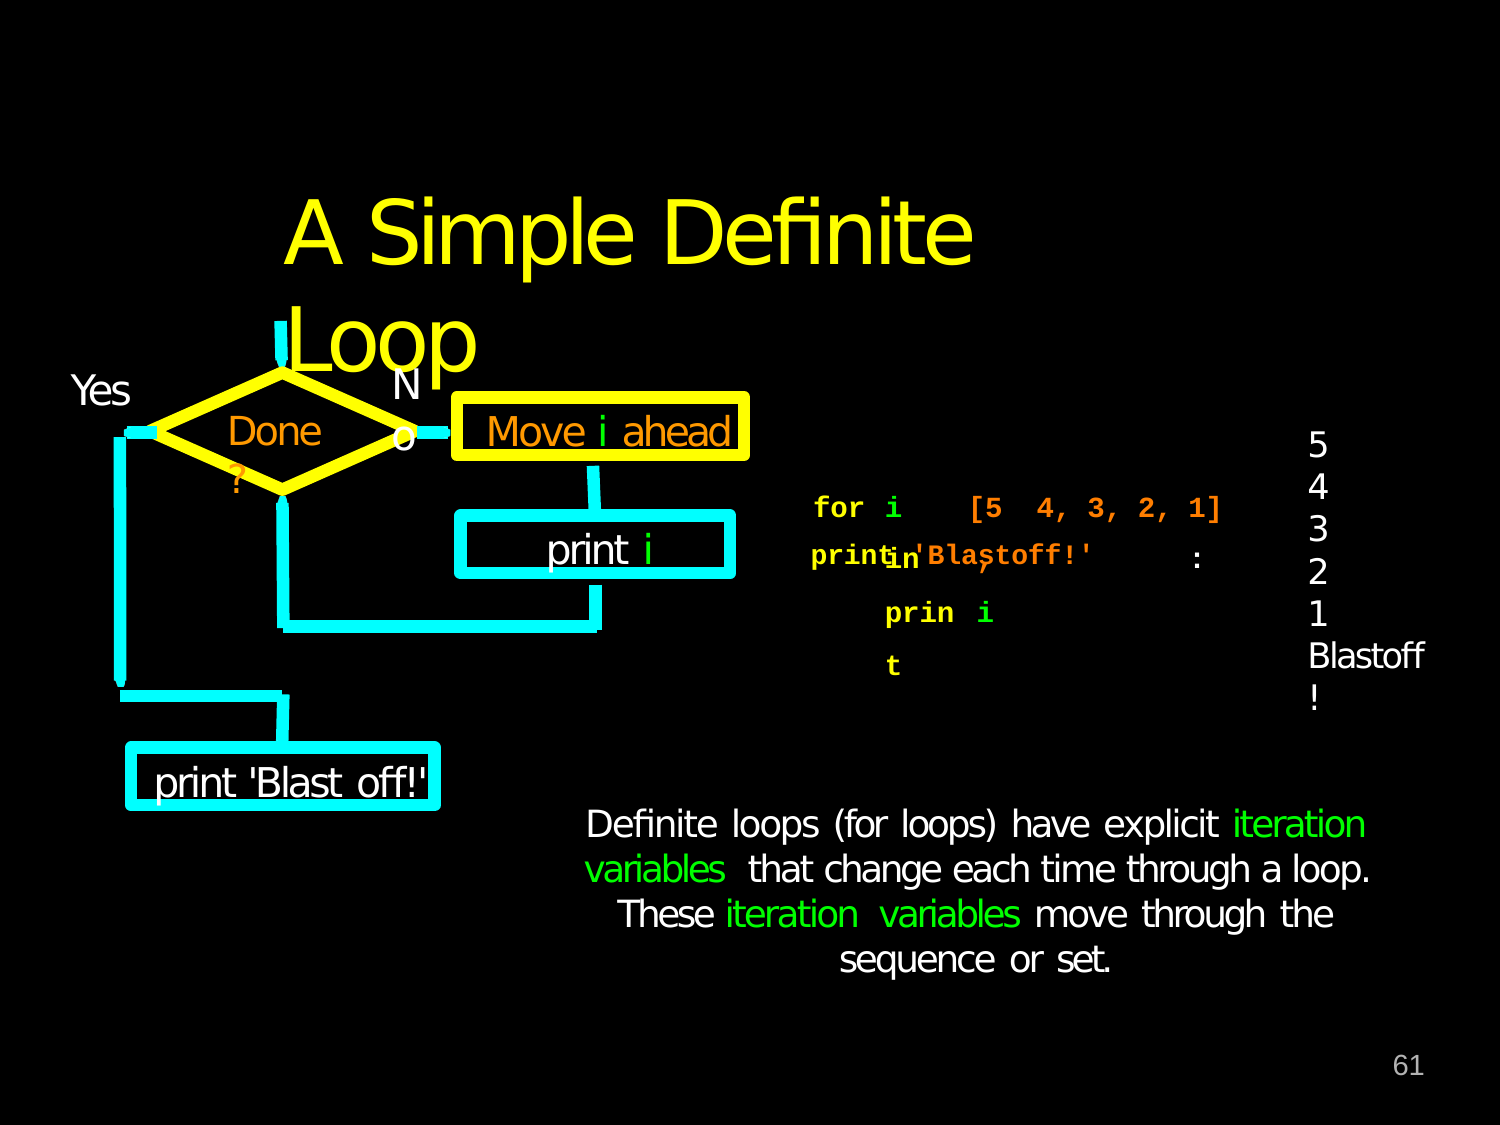

# A Simple Definite Loop

No
Yes

Move i ahead
Done?
5
4
3
2
1
Blastoff!

| for | i in | [5, | 4, | 3, | 2, | 1] : |
| --- | --- | --- | --- | --- | --- | --- |
|  | print | i |  |  |  |  |

print i
print 'Blastoff!'

print 'Blast off!'
Definite loops (for loops) have explicit iteration variables  that change each time through a loop. These iteration  variables move through the sequence or set.
61